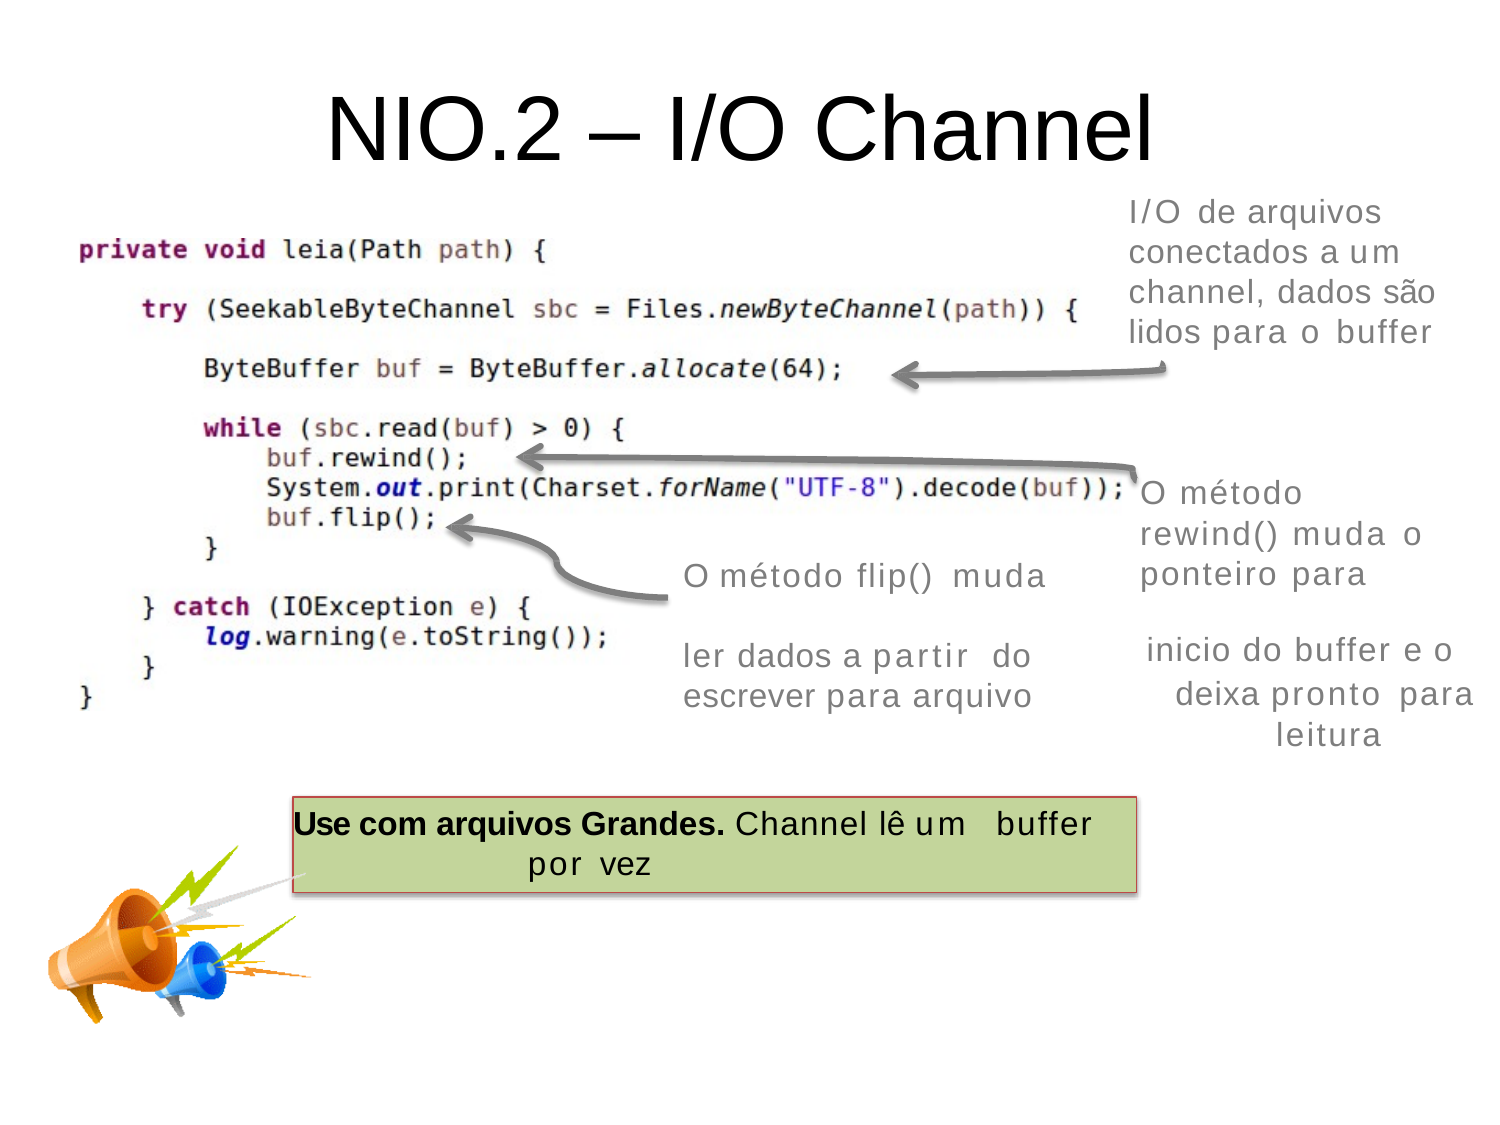

# NIO.2 – I/O Channel
I/O de arquivos  conectados a um  channel, dados são  lidos para o buffer

O método
rewind() muda o

ponteiro para
O método flip() muda
inicio do buffer e o
ler dados a partir do escrever para arquivo
deixa pronto para
leitura

Use com arquivos Grandes. Channel lê um  buffer por vez